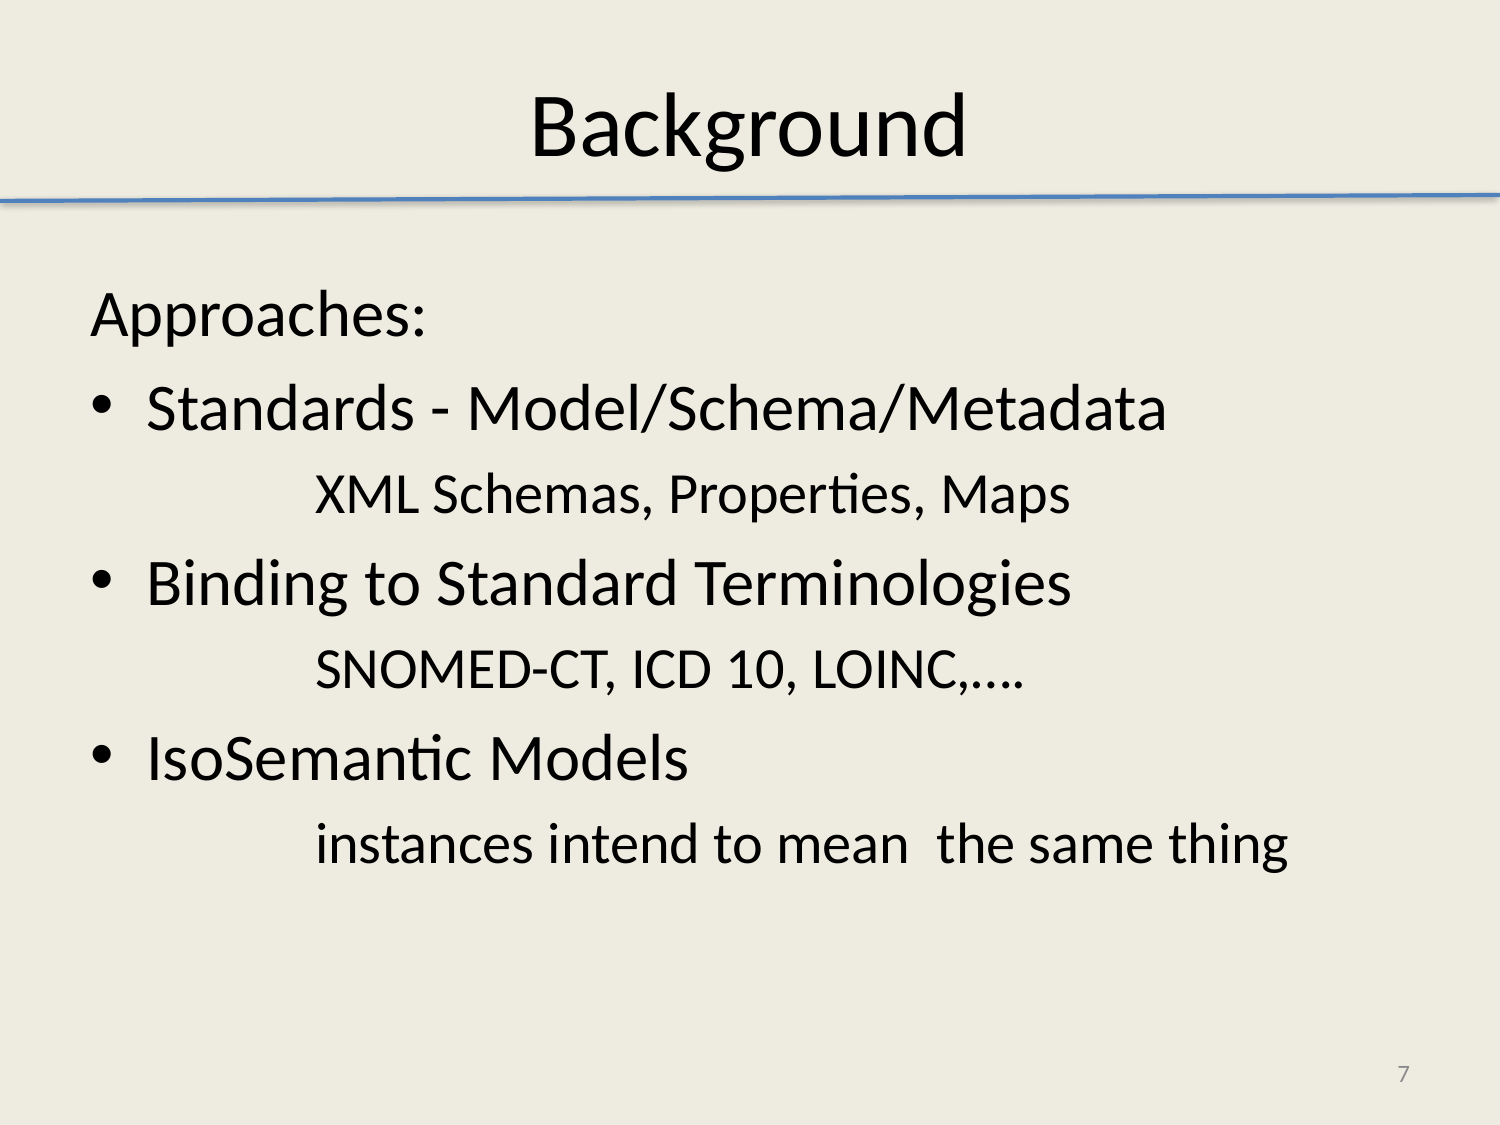

# Background
Approaches:
Standards - Model/Schema/Metadata
	XML Schemas, Properties, Maps
Binding to Standard Terminologies
	SNOMED-CT, ICD 10, LOINC,….
IsoSemantic Models
	instances intend to mean  the same thing
7